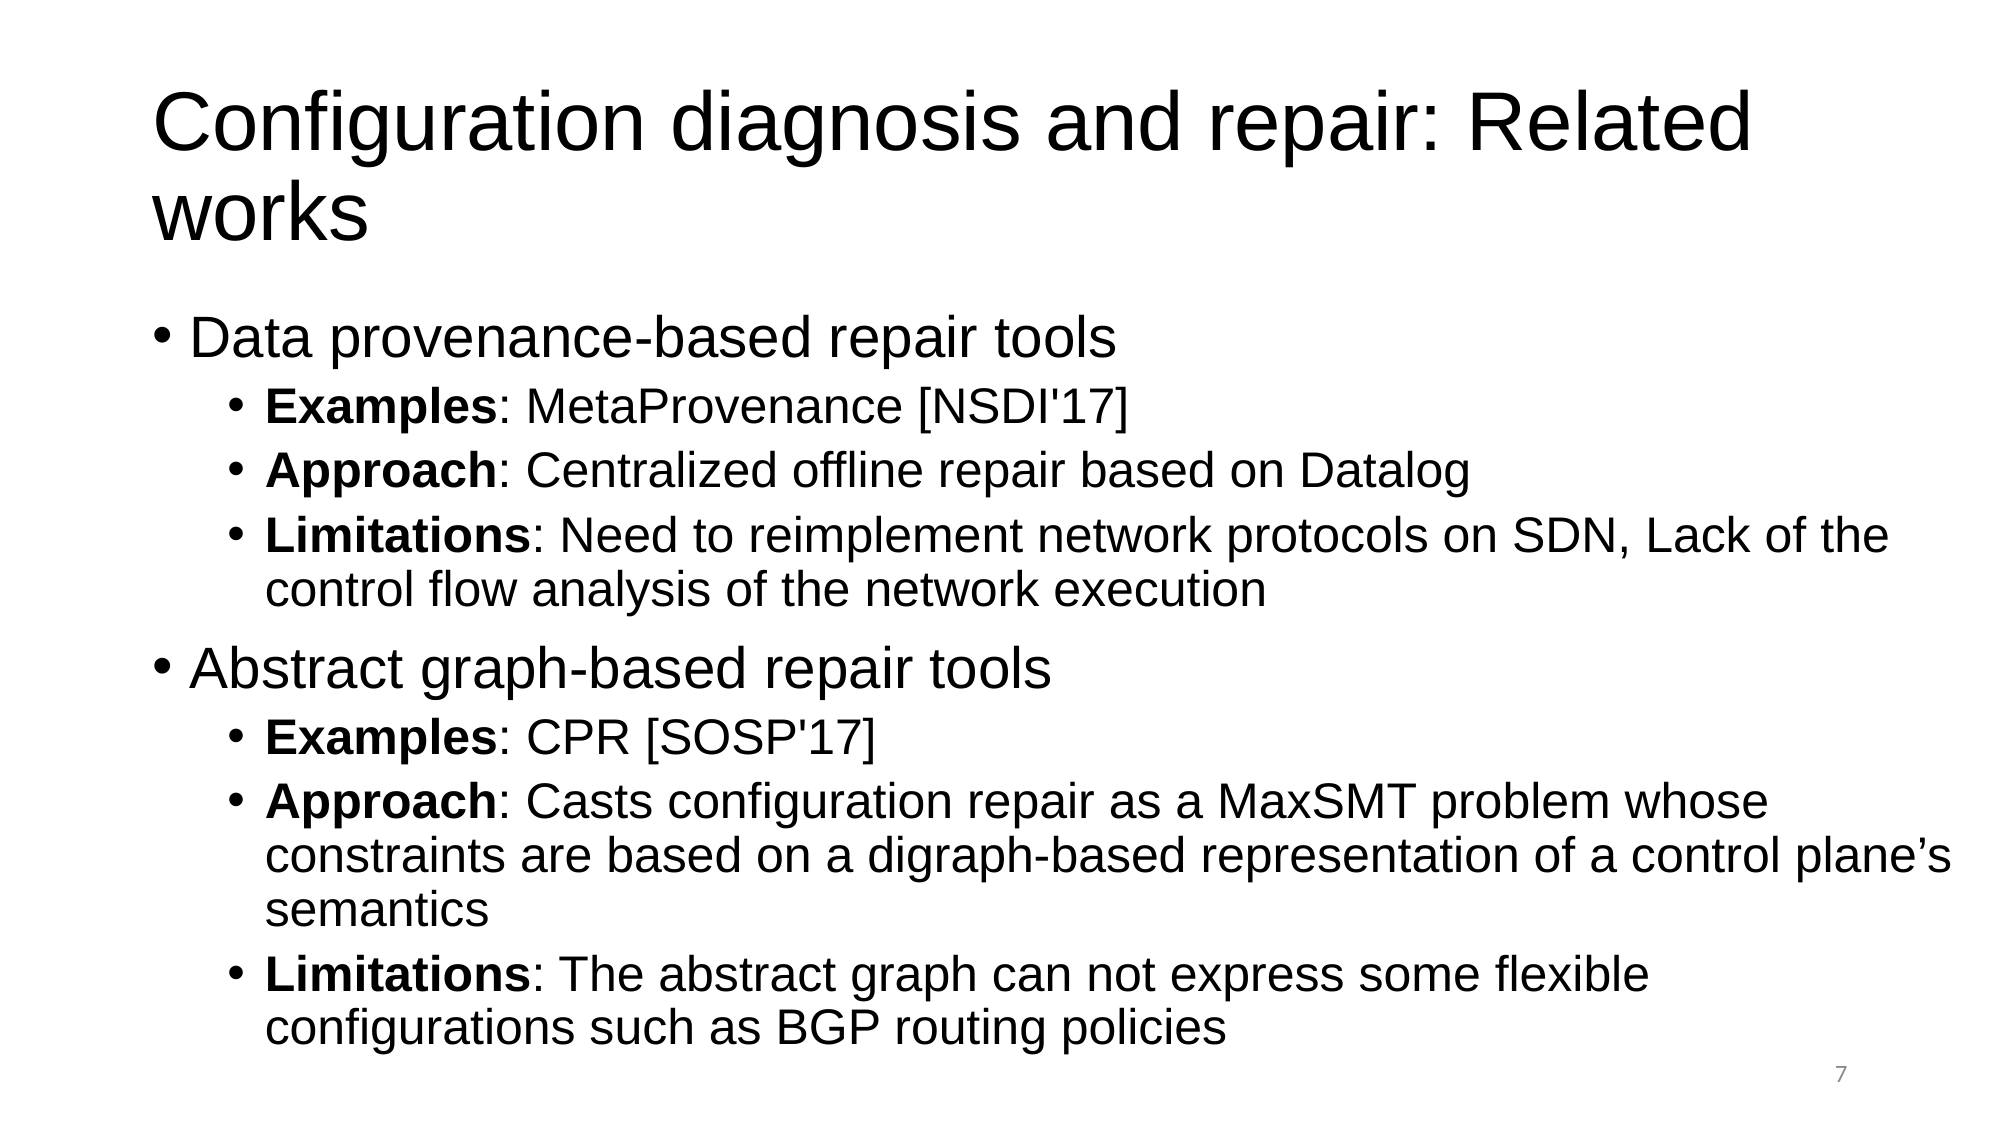

# Configuration diagnosis and repair: Related works
Data provenance-based repair tools
Examples: MetaProvenance [NSDI'17]
Approach: Centralized offline repair based on Datalog
Limitations: Need to reimplement network protocols on SDN, Lack of the control flow analysis of the network execution
Abstract graph-based repair tools
Examples: CPR [SOSP'17]
Approach: Casts configuration repair as a MaxSMT problem whose constraints are based on a digraph-based representation of a control plane’s semantics
Limitations: The abstract graph can not express some flexible configurations such as BGP routing policies

7